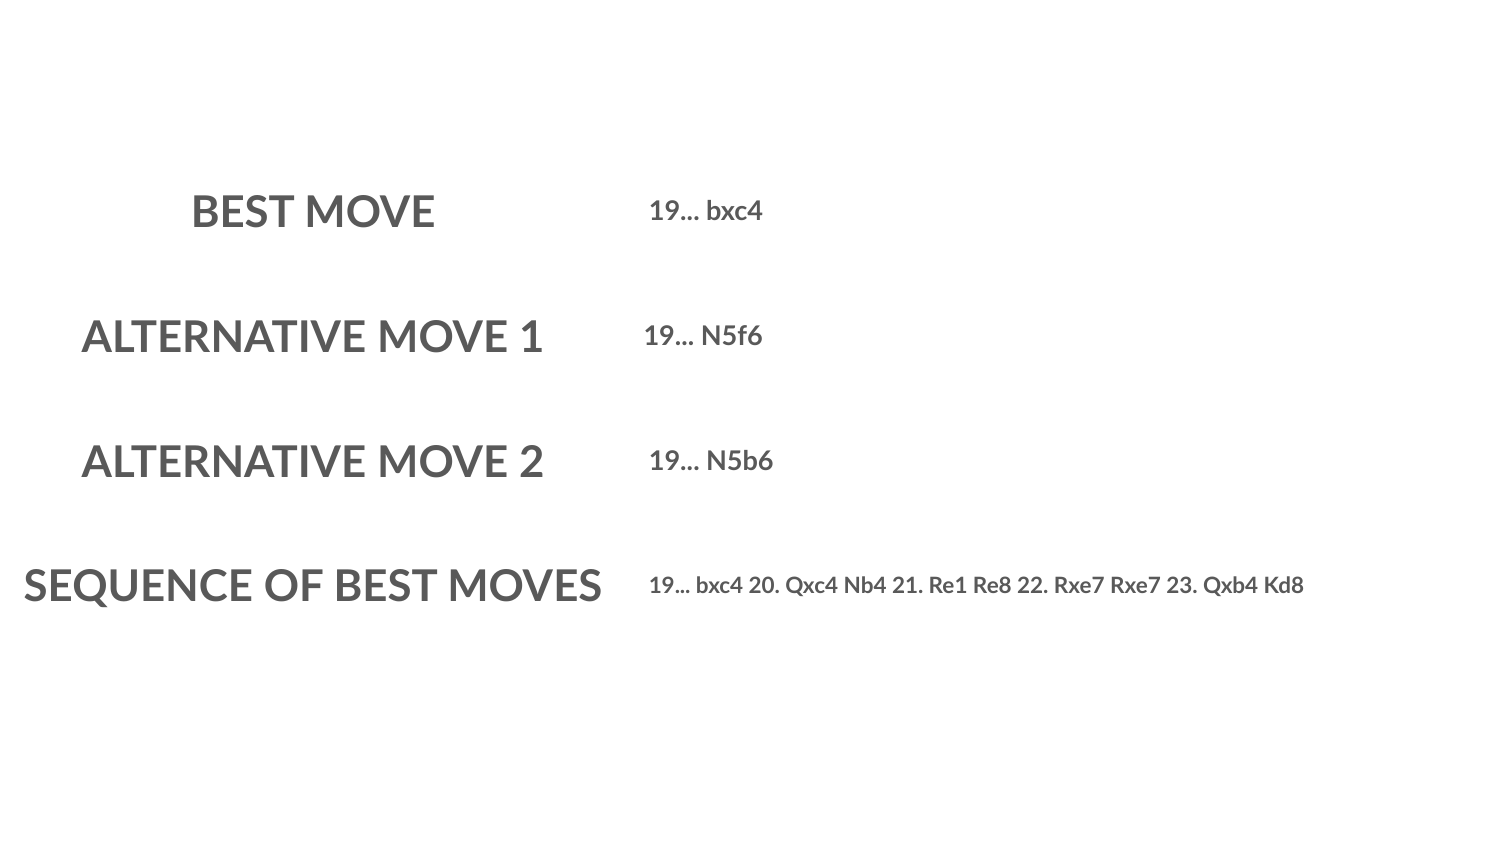

BEST MOVE
19... bxc4
ALTERNATIVE MOVE 1
19... N5f6
ALTERNATIVE MOVE 2
19... N5b6
SEQUENCE OF BEST MOVES
19... bxc4 20. Qxc4 Nb4 21. Re1 Re8 22. Rxe7 Rxe7 23. Qxb4 Kd8